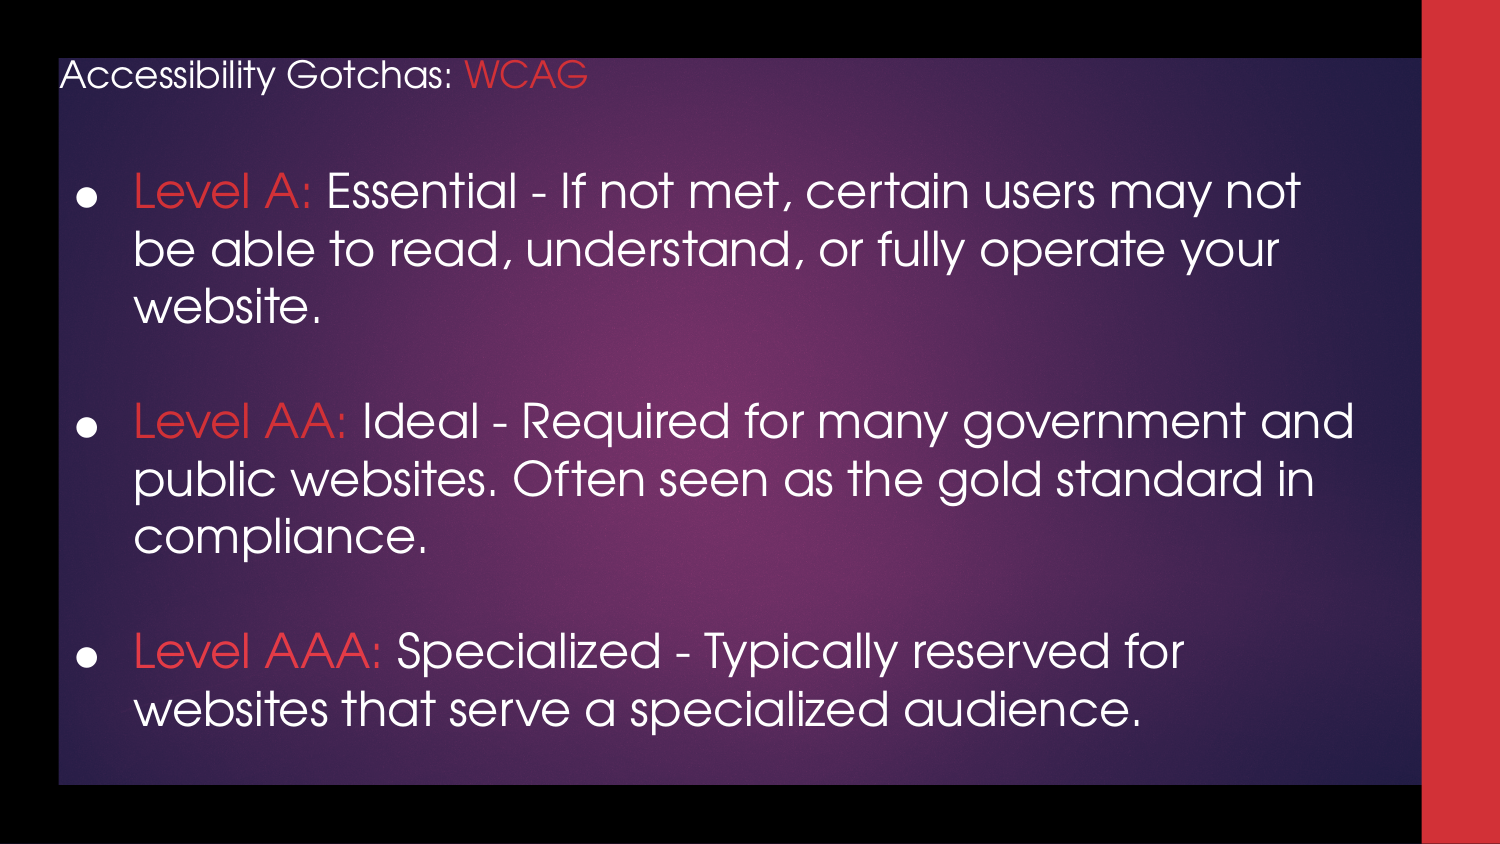

# Accessibility Gotchas: WCAG
Level A: Essential - If not met, certain users may not be able to read, understand, or fully operate your website.

Level AA: Ideal - Required for many government and public websites. Often seen as the gold standard in compliance.

Level AAA: Specialized - Typically reserved for websites that serve a specialized audience.